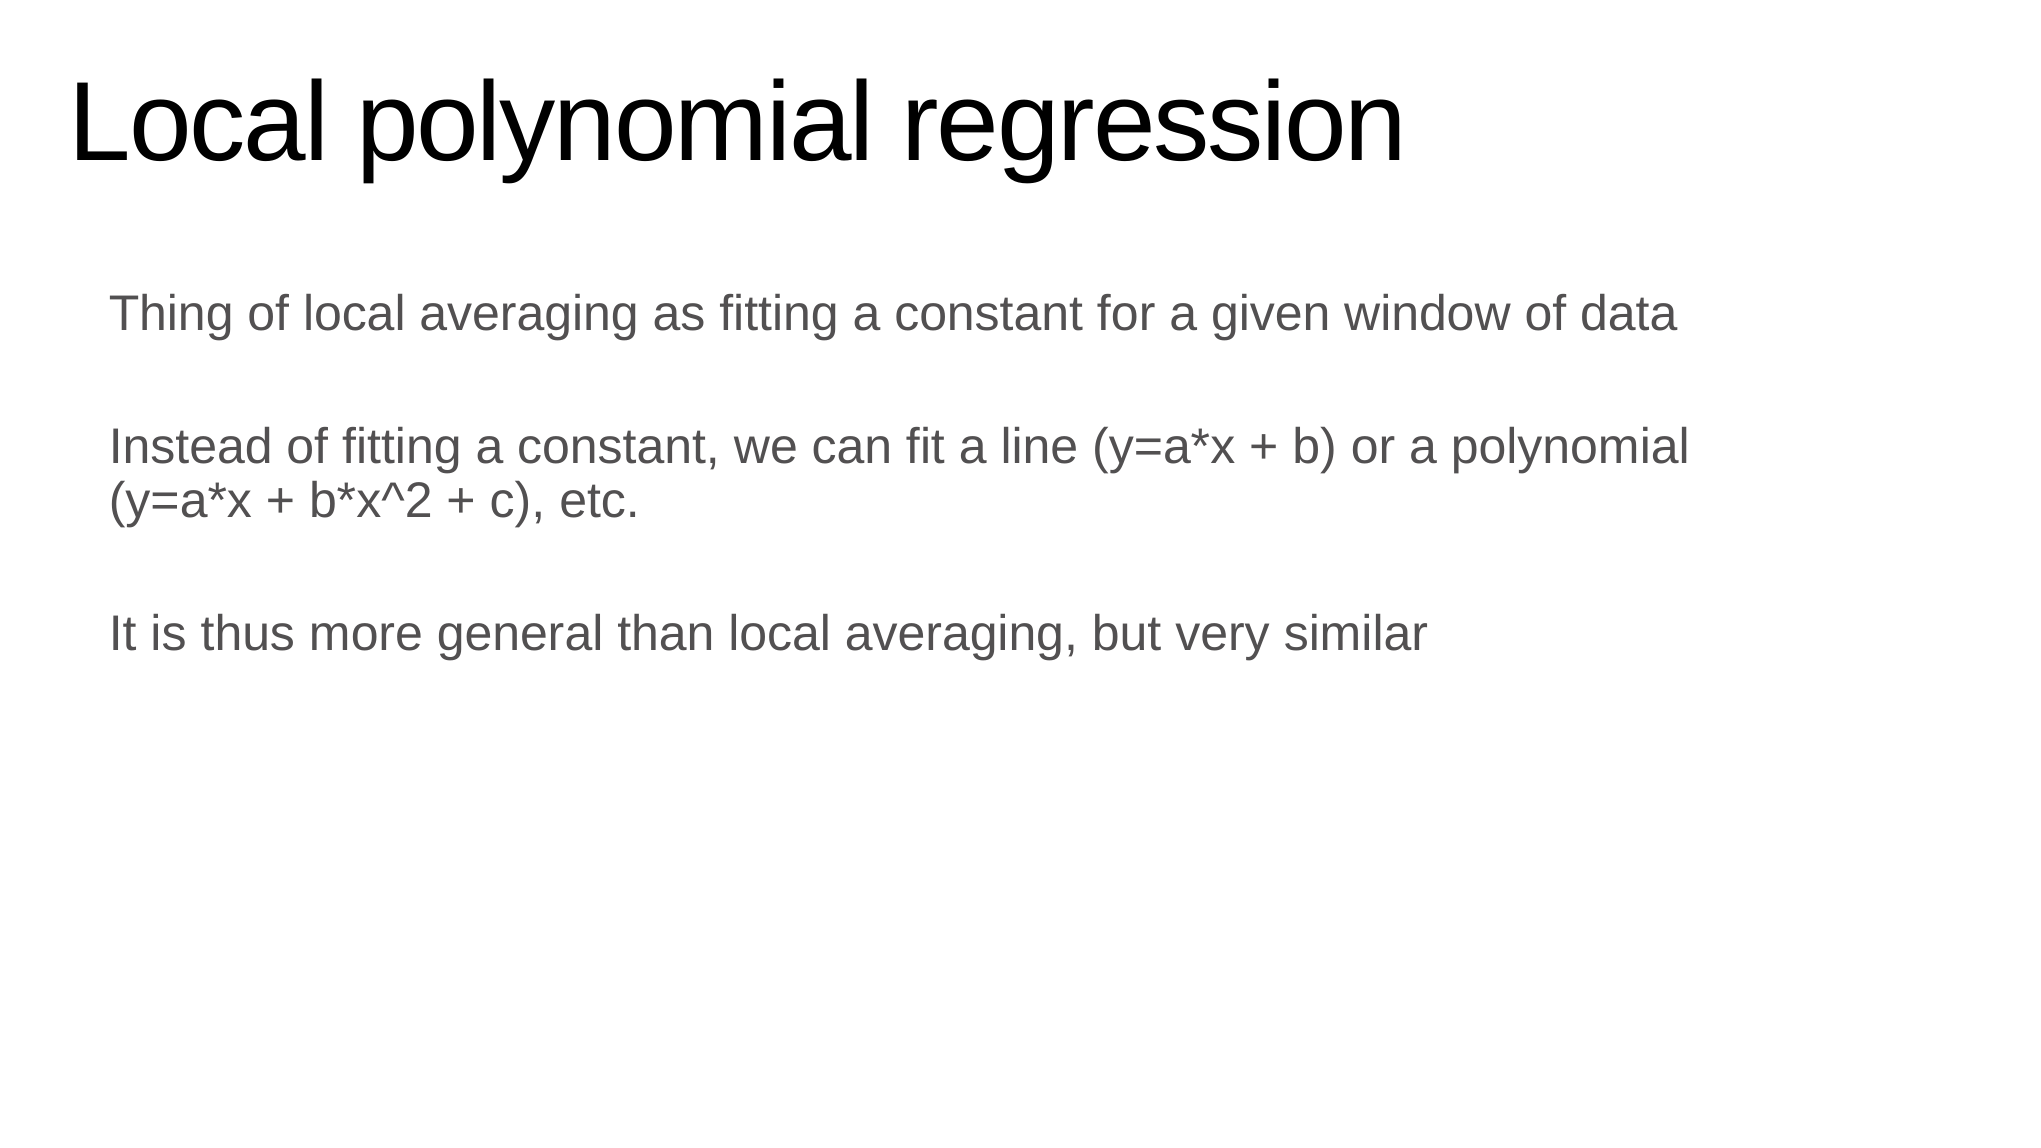

# Local polynomial regression

Thing of local averaging as fitting a constant for a given window of data

Instead of fitting a constant, we can fit a line (y=a*x + b) or a polynomial (y=a*x + b*x^2 + c), etc.

It is thus more general than local averaging, but very similar